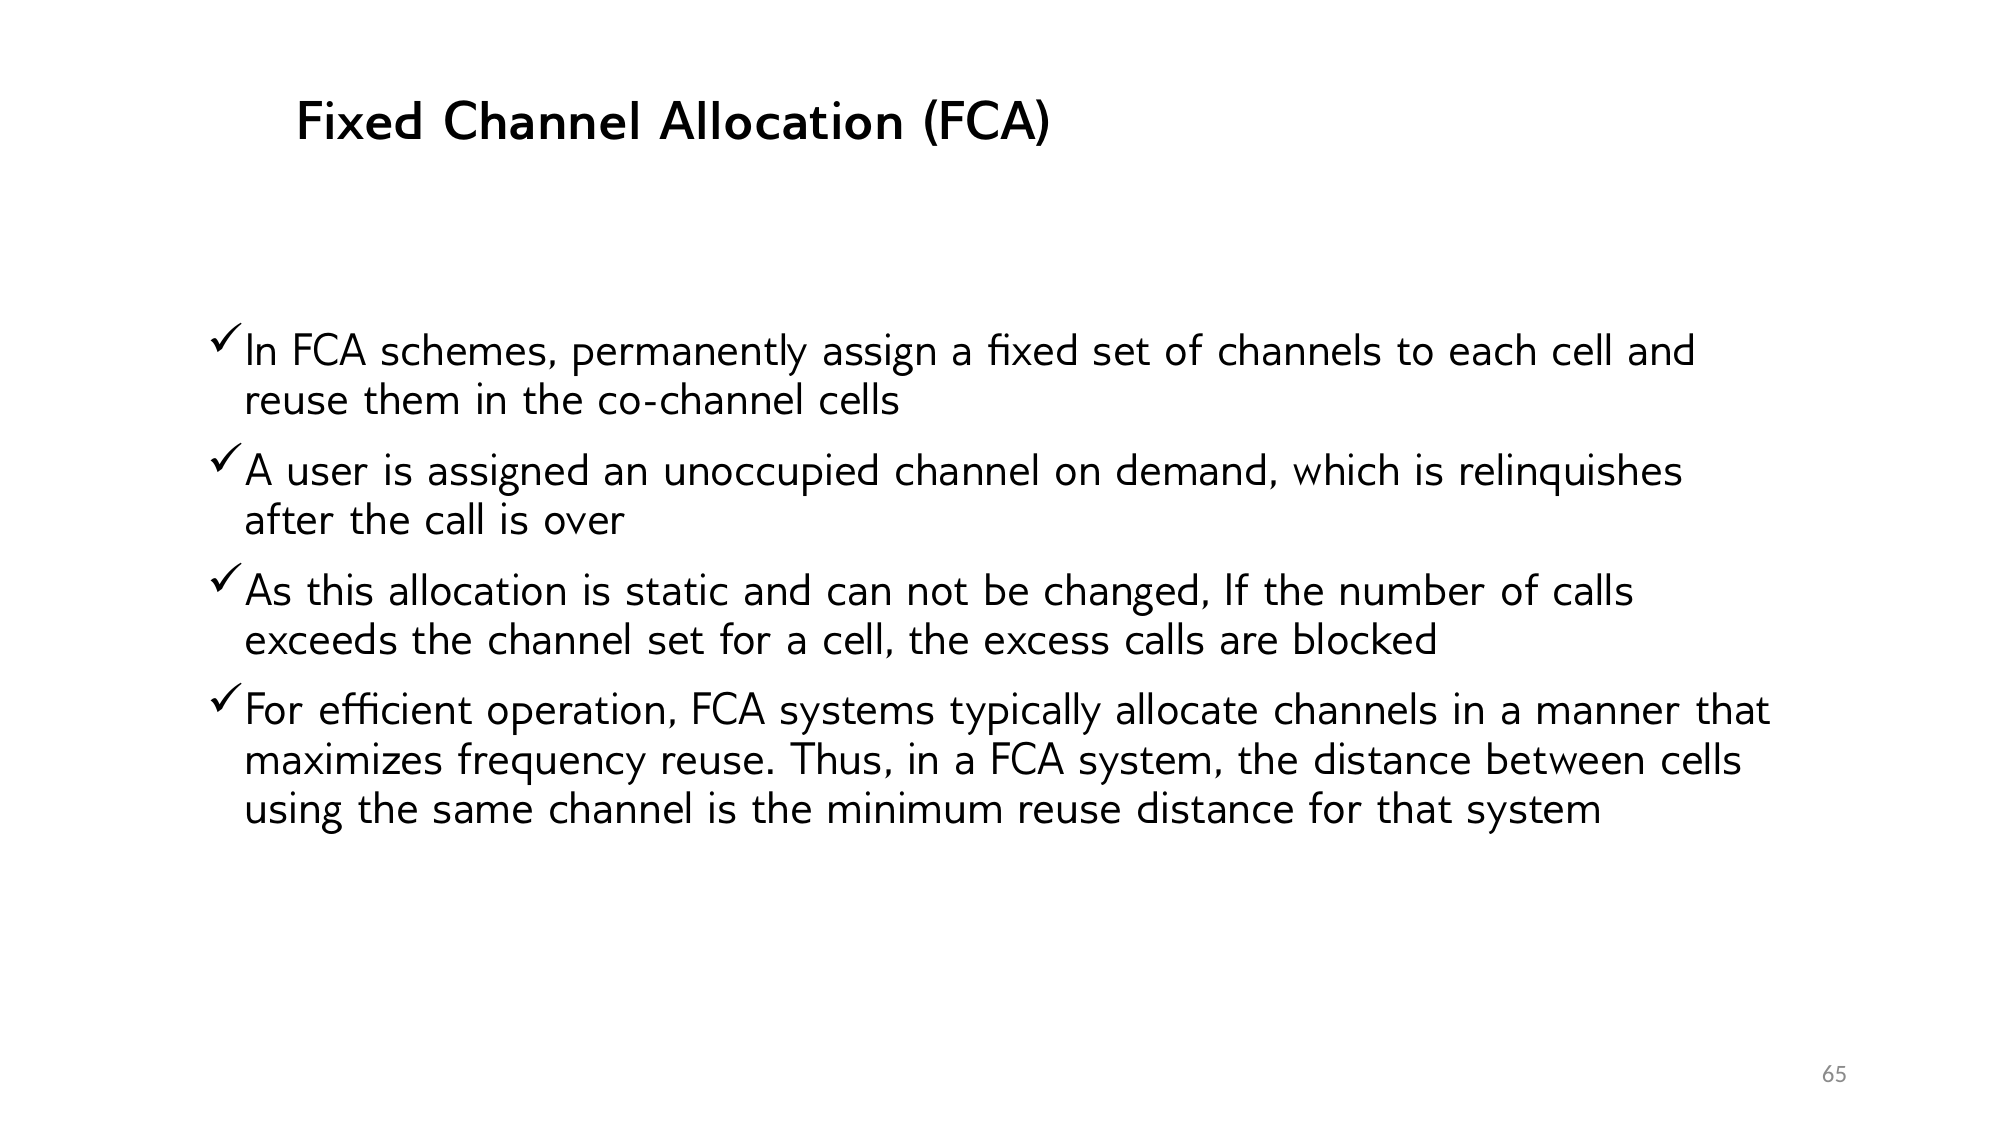

# Fixed Channel Allocation (FCA)
In FCA schemes, permanently assign a fixed set of channels to each cell and reuse them in the co-channel cells
A user is assigned an unoccupied channel on demand, which is relinquishes after the call is over
As this allocation is static and can not be changed, If the number of calls exceeds the channel set for a cell, the excess calls are blocked
For efficient operation, FCA systems typically allocate channels in a manner that maximizes frequency reuse. Thus, in a FCA system, the distance between cells using the same channel is the minimum reuse distance for that system

65